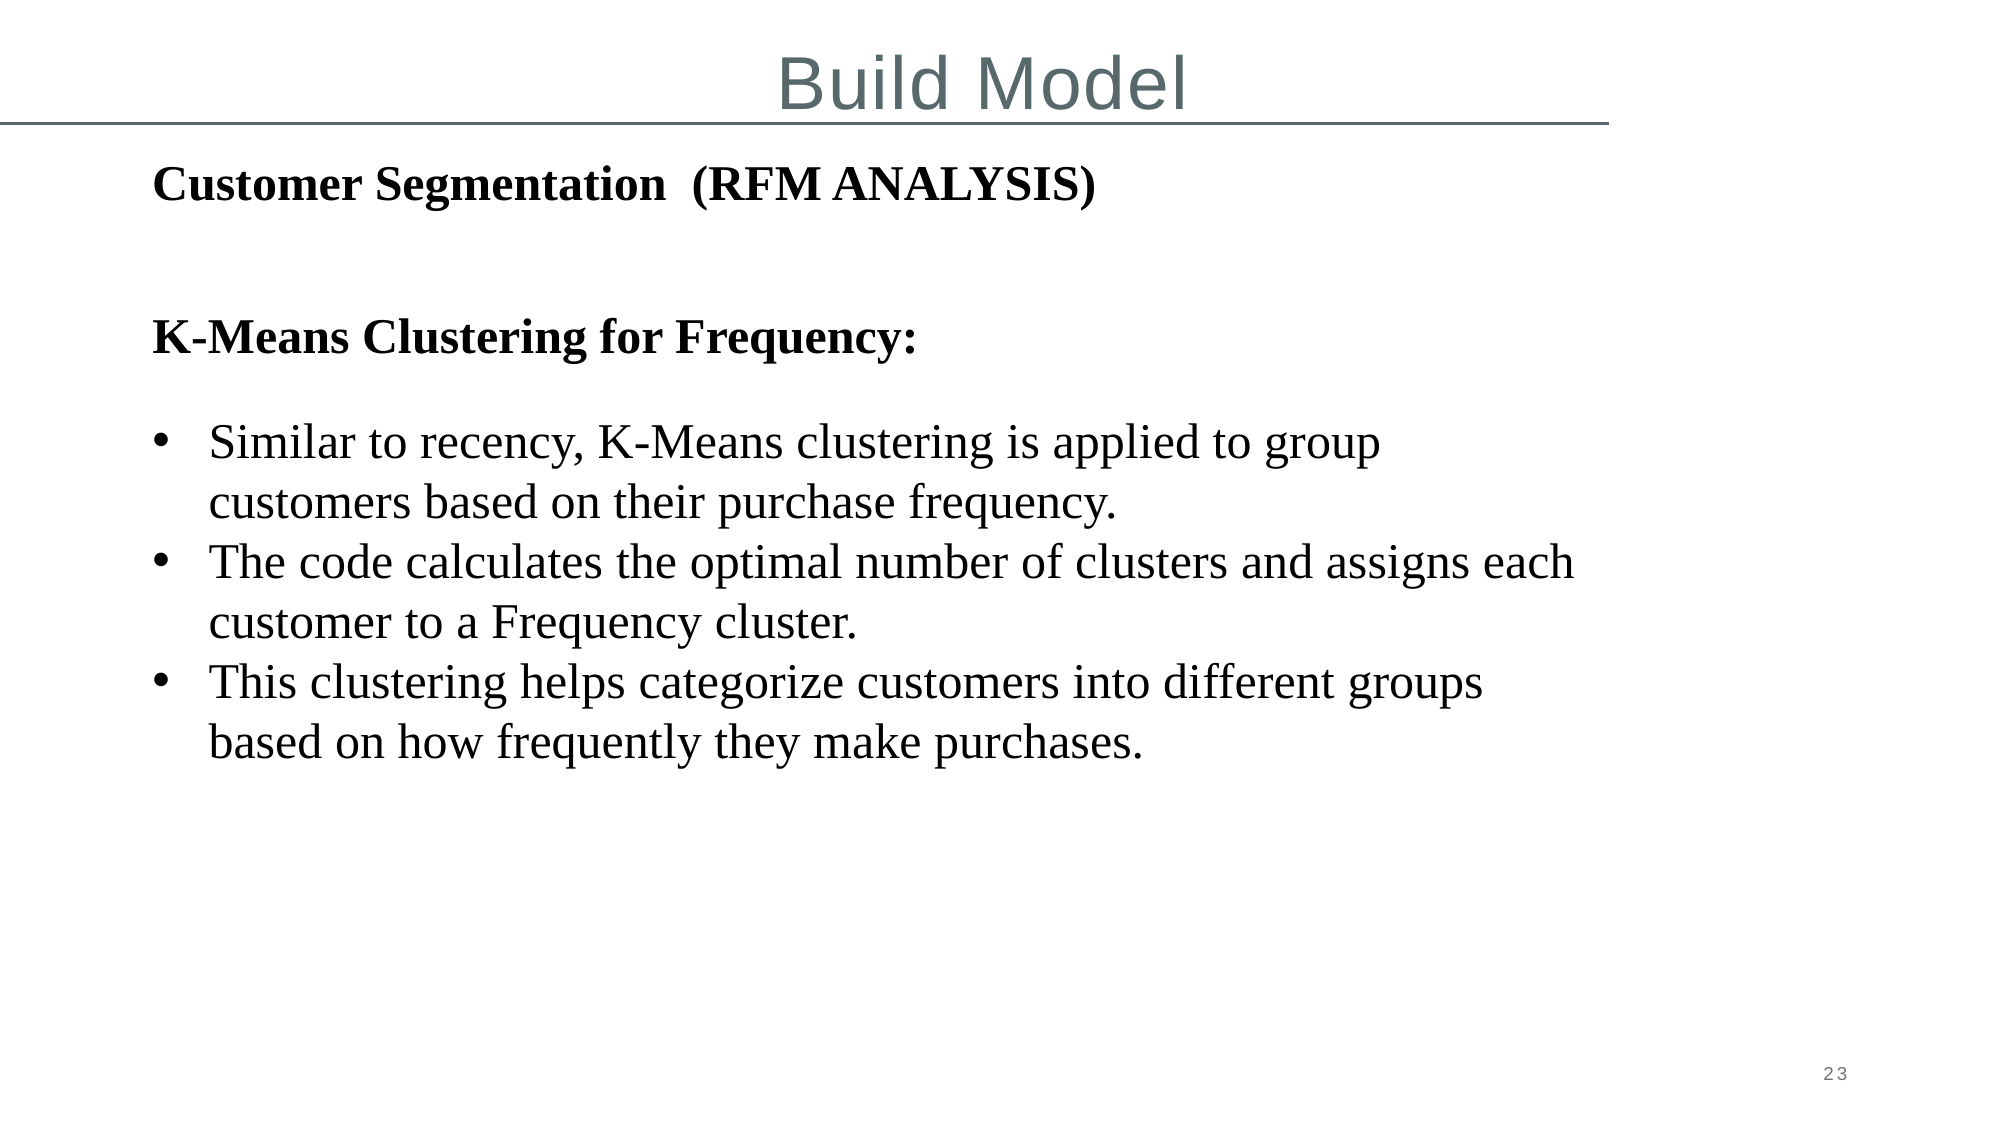

# Build Model
Customer Segmentation  (RFM ANALYSIS)
K-Means Clustering for Frequency:

Similar to recency, K-Means clustering is applied to group customers based on their purchase frequency.
The code calculates the optimal number of clusters and assigns each customer to a Frequency cluster.
This clustering helps categorize customers into different groups based on how frequently they make purchases.
23